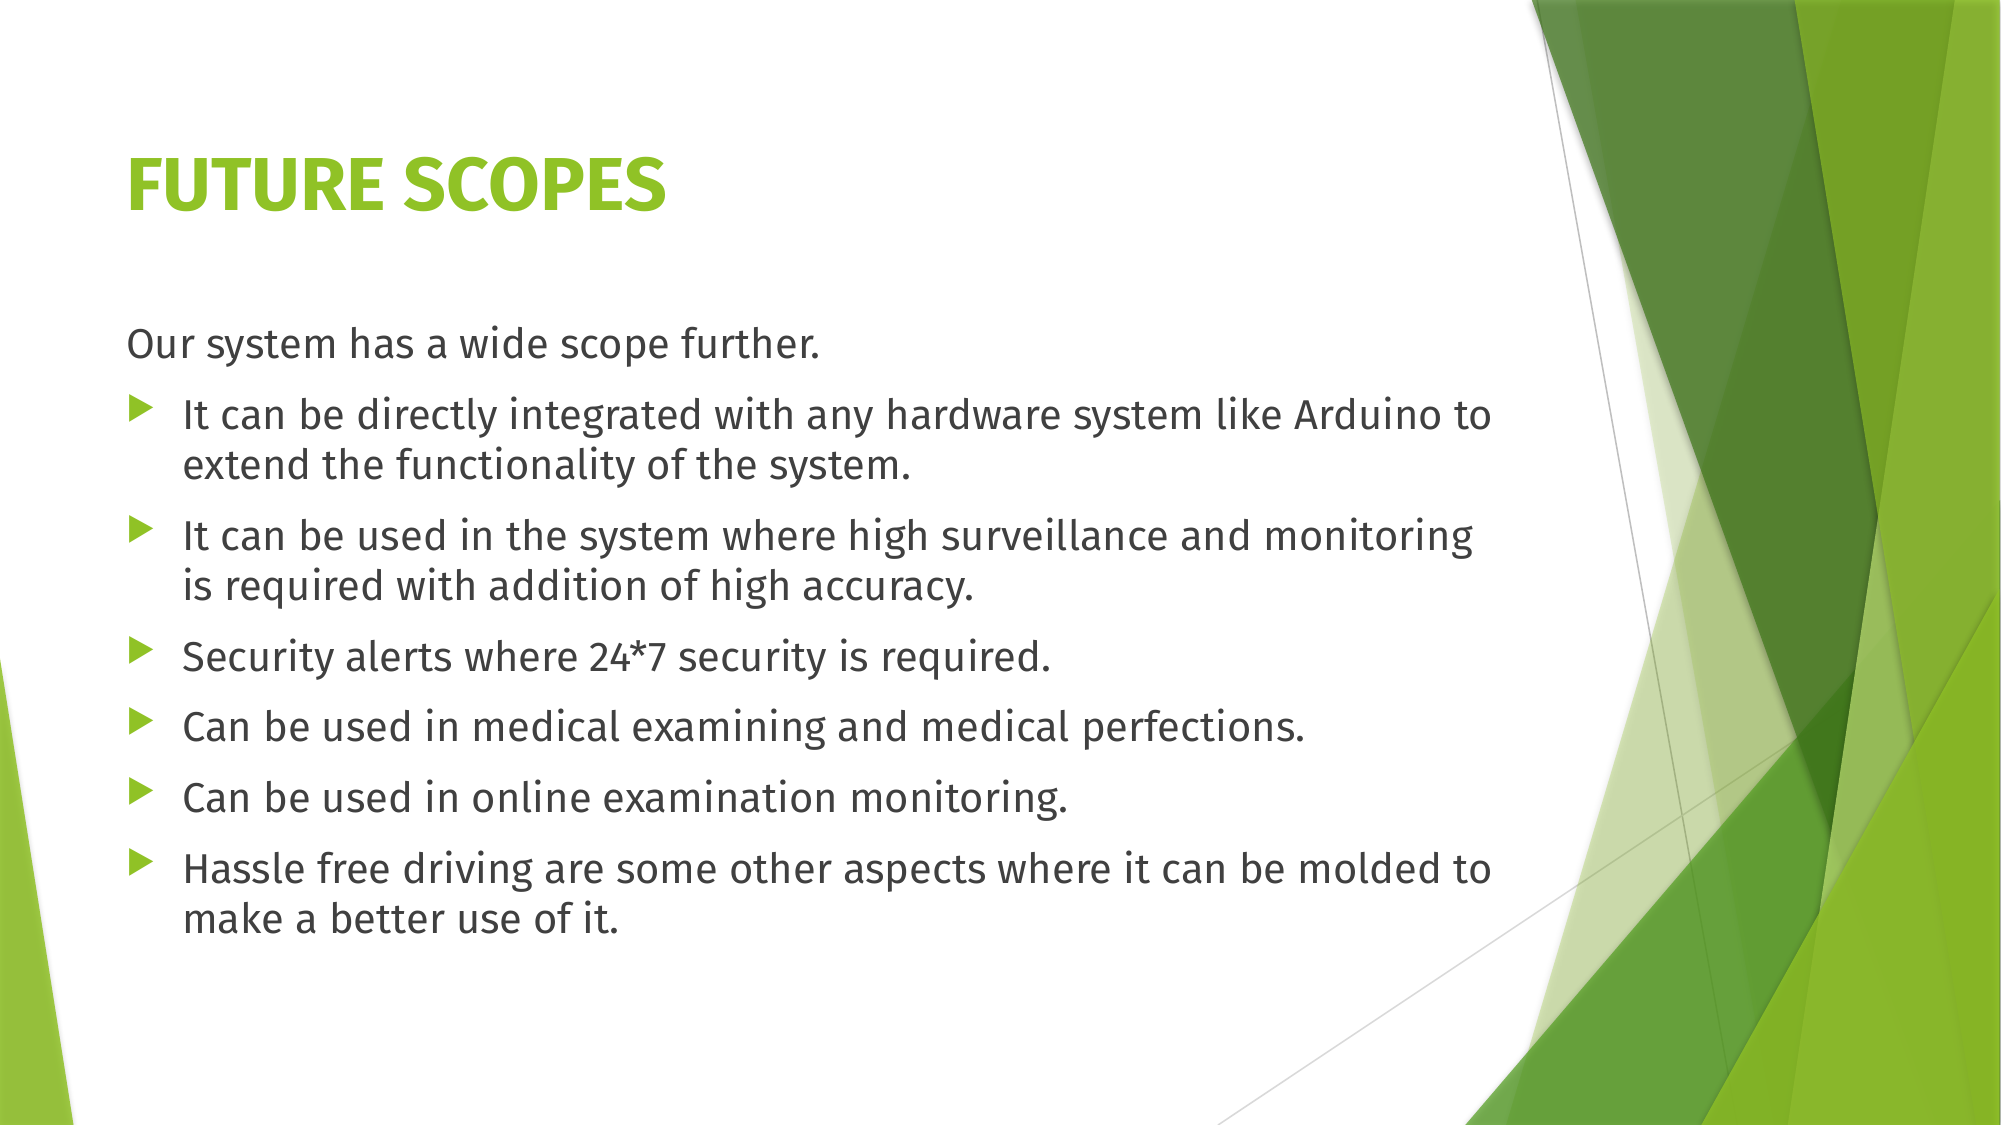

# FUTURE SCOPES
Our system has a wide scope further.
It can be directly integrated with any hardware system like Arduino to extend the functionality of the system.
It can be used in the system where high surveillance and monitoring is required with addition of high accuracy.
Security alerts where 24*7 security is required.
Can be used in medical examining and medical perfections.
Can be used in online examination monitoring.
Hassle free driving are some other aspects where it can be molded to make a better use of it.